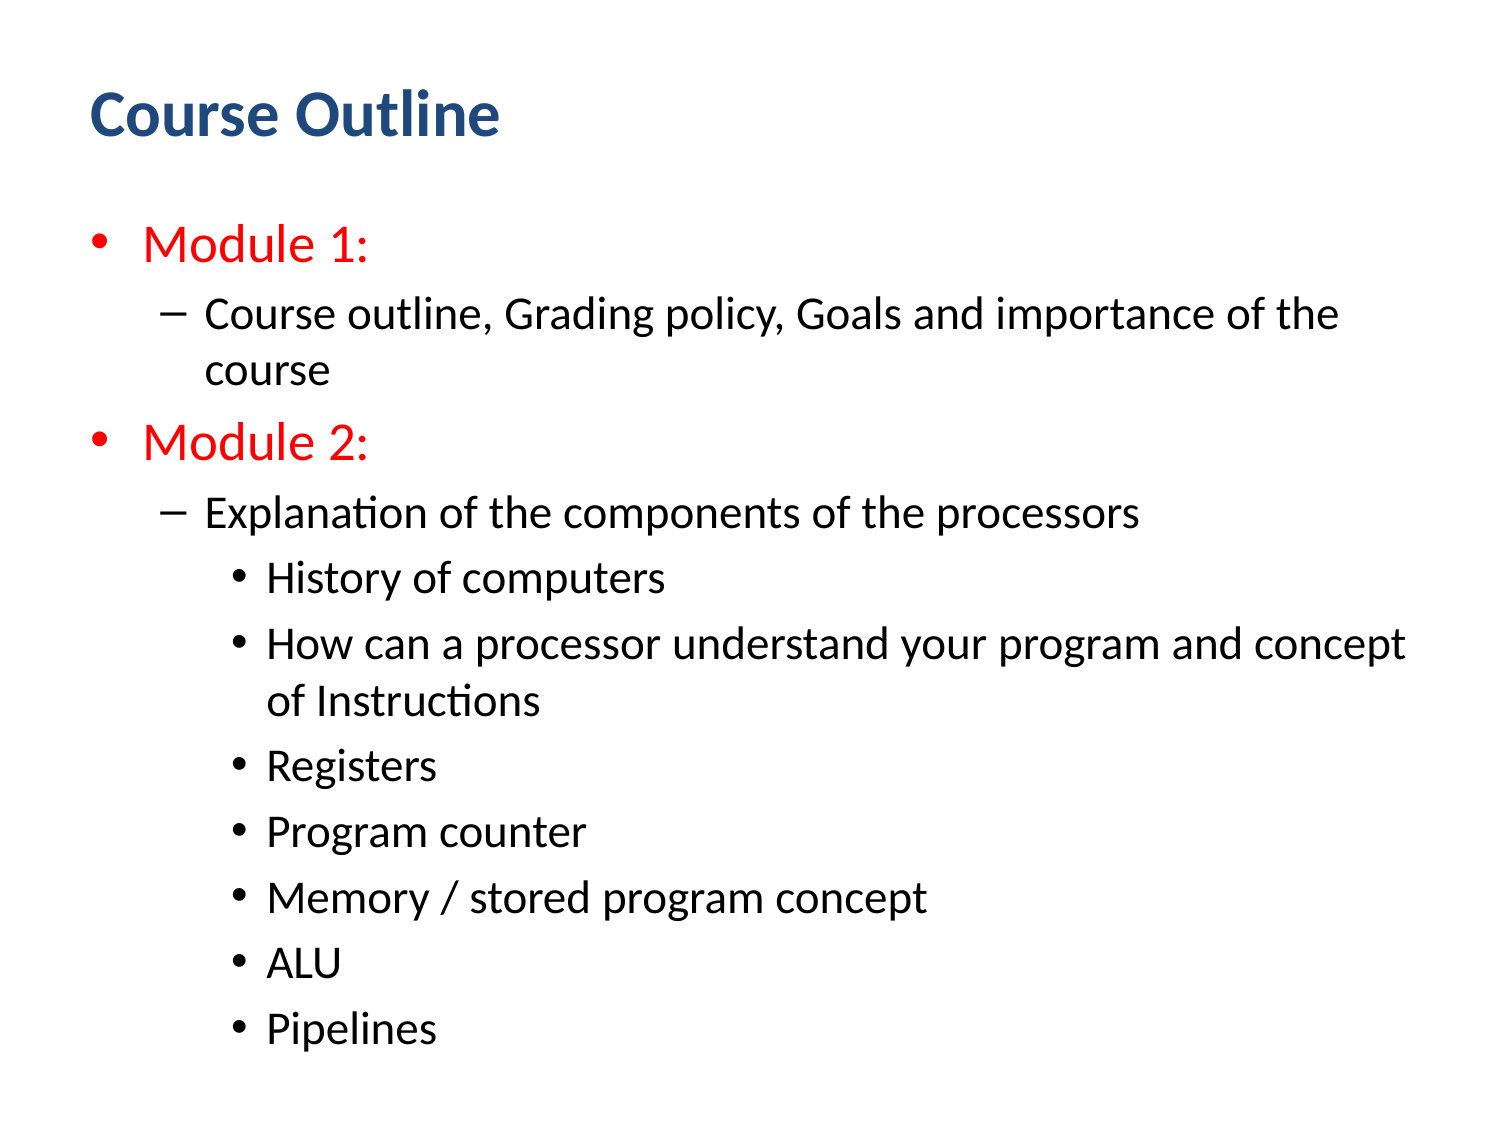

# Course Outline
Module 1:
Course outline, Grading policy, Goals and importance of the course
Module 2:
Explanation of the components of the processors
History of computers
How can a processor understand your program and concept of Instructions
Registers
Program counter
Memory / stored program concept
ALU
Pipelines